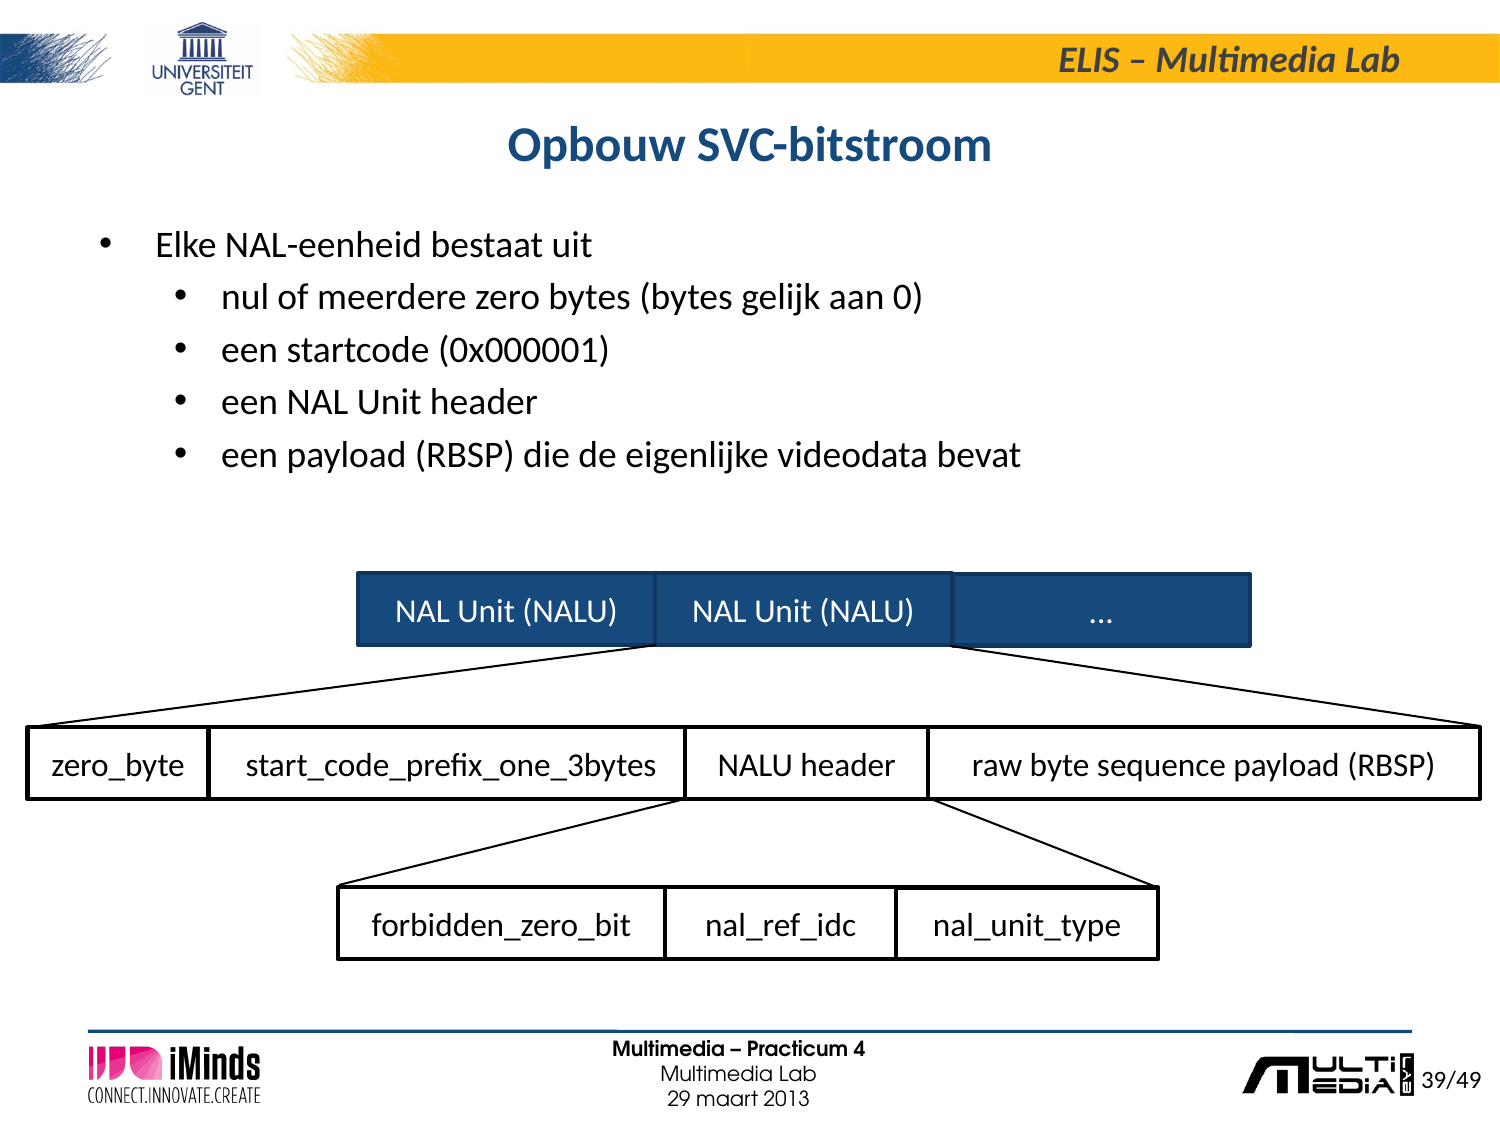

# Opbouw SVC-bitstroom
Elke NAL-eenheid bestaat uit
nul of meerdere zero bytes (bytes gelijk aan 0)
een startcode (0x000001)
een NAL Unit header
een payload (RBSP) die de eigenlijke videodata bevat
NAL Unit (NALU)
NAL Unit (NALU)
...
NALU header
raw byte sequence payload (RBSP)
zero_byte
start_code_prefix_one_3bytes
forbidden_zero_bit
nal_ref_idc
nal_unit_type